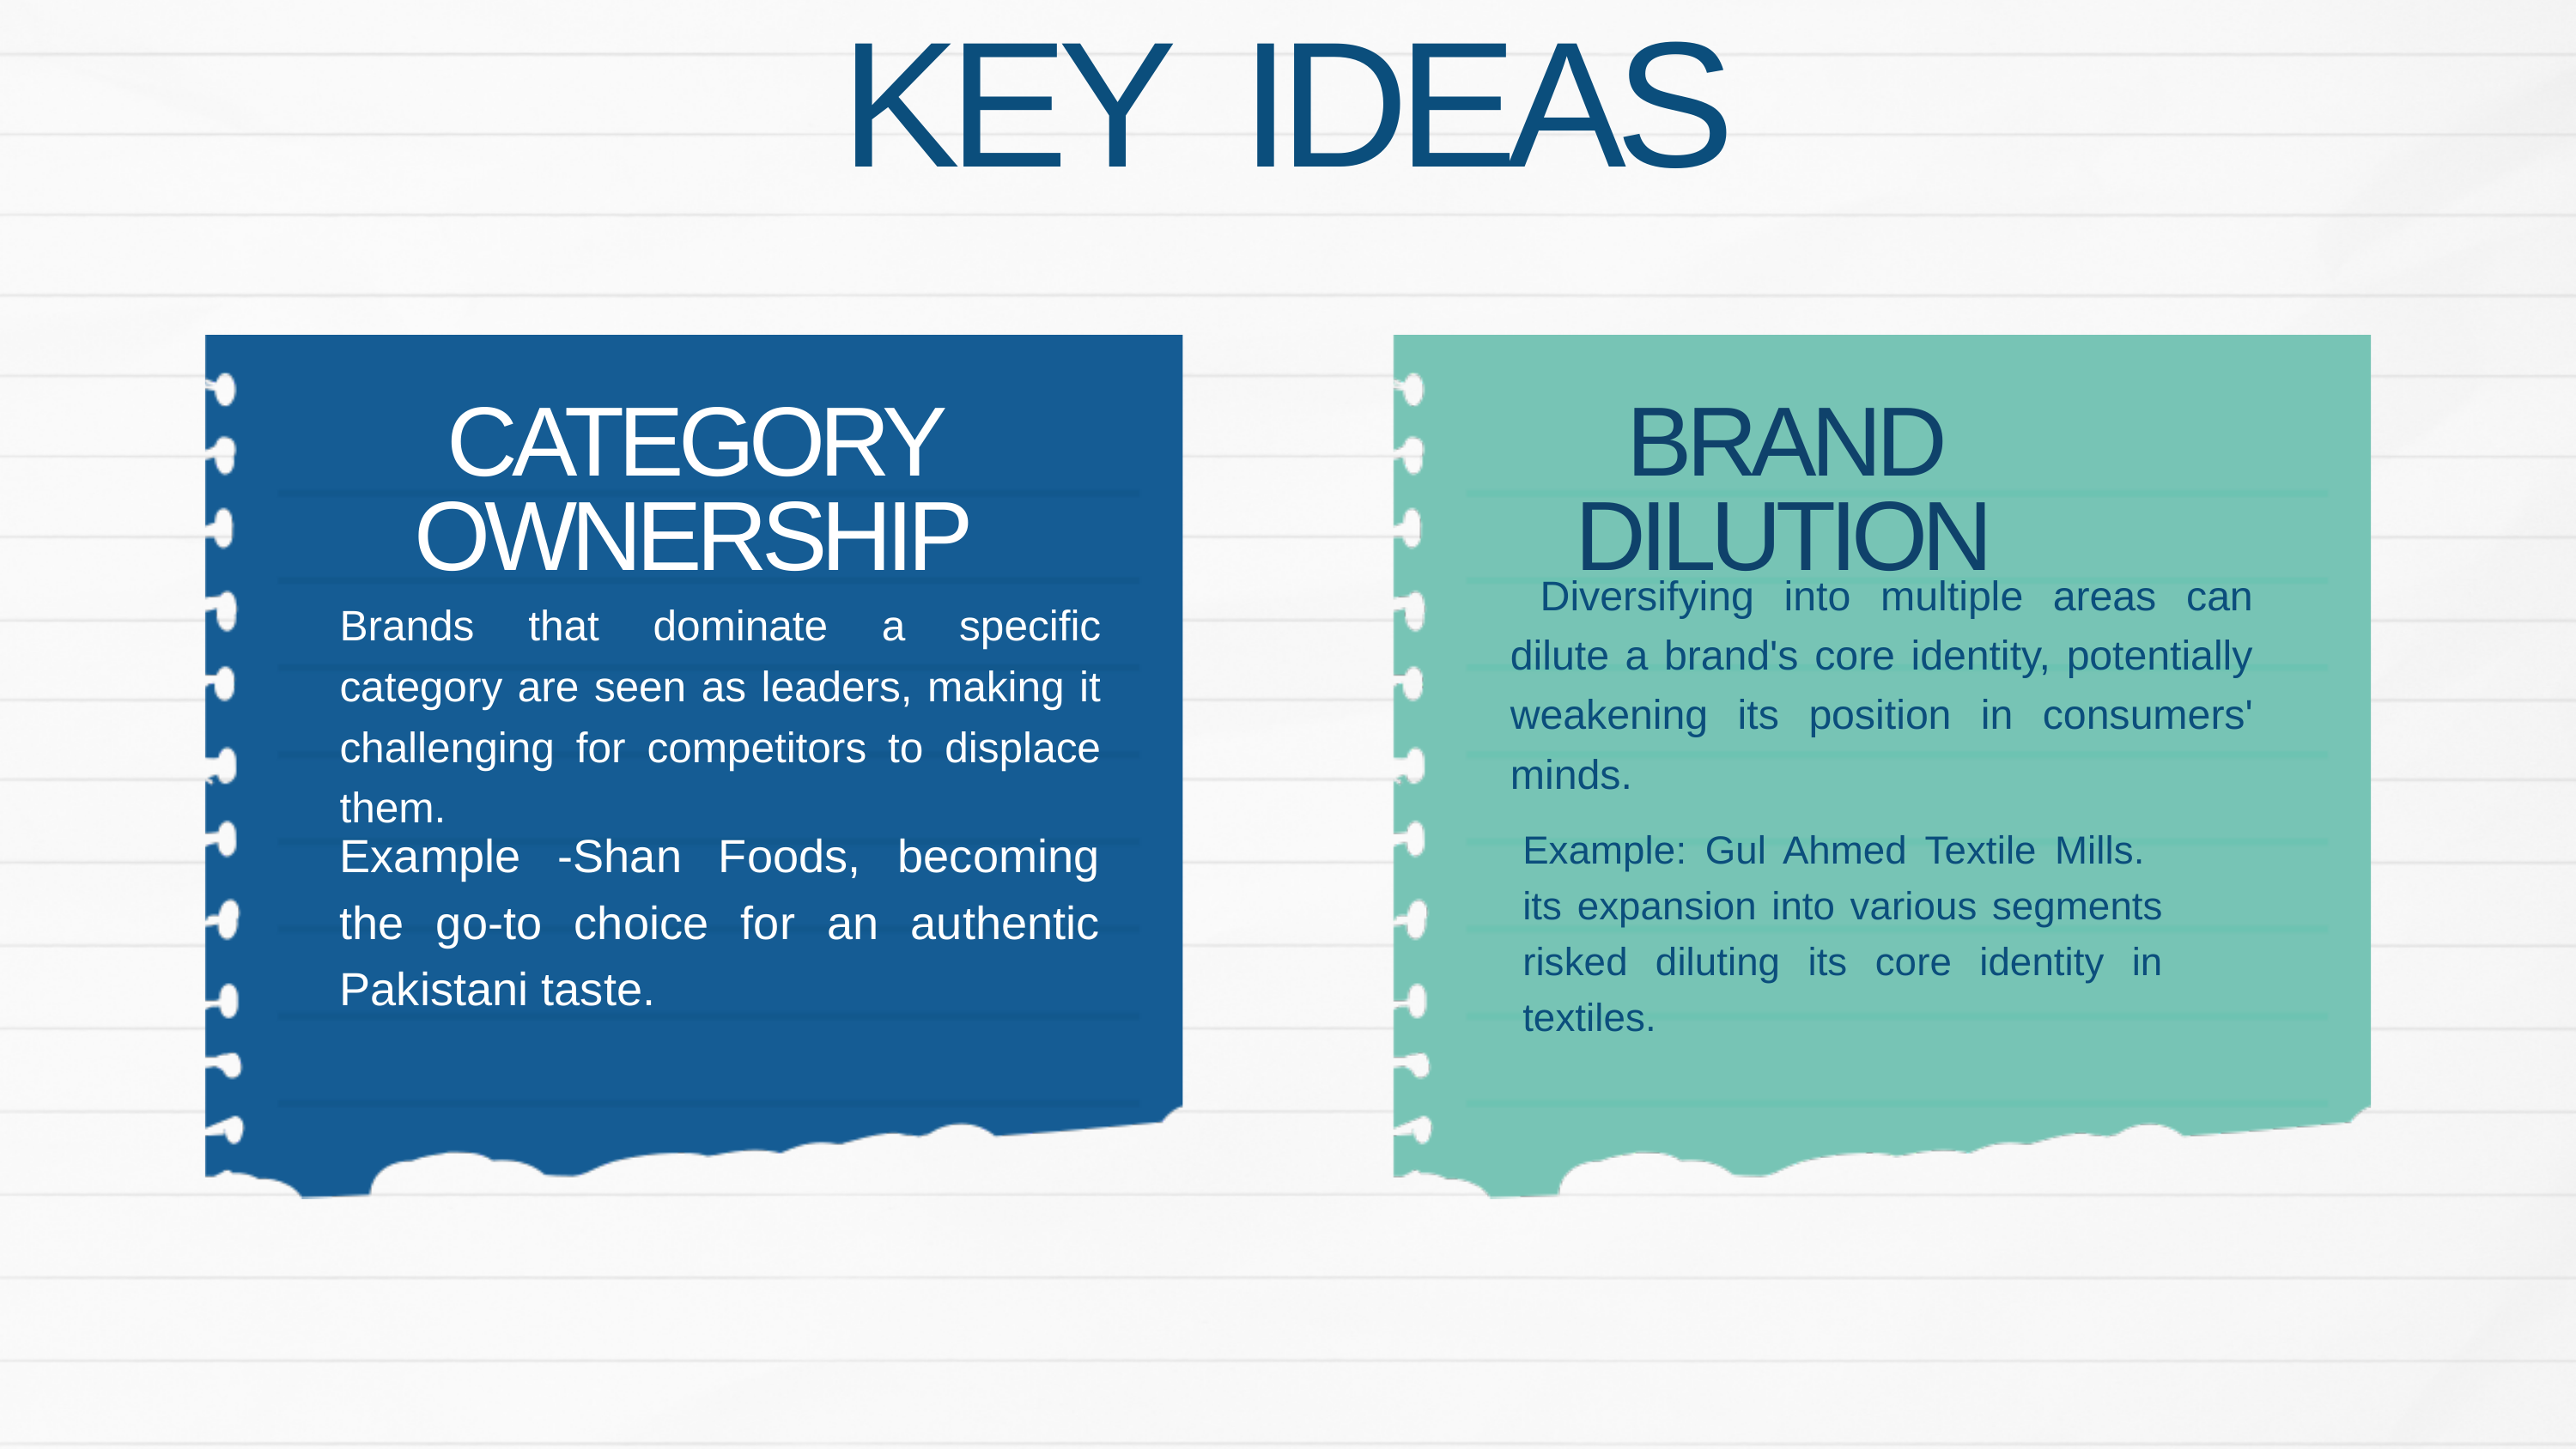

KEY  IDEAS

CATEGORY OWNERSHIP
BRAND DILUTION
 Diversifying into multiple areas can dilute a brand's core identity, potentially weakening its position in consumers' minds.
Brands that dominate a specific category are seen as leaders, making it challenging for competitors to displace them.
Example -Shan Foods, becoming the go-to choice for an authentic Pakistani taste.
Example: Gul Ahmed Textile Mills.  its expansion into various segments risked diluting its core identity in textiles.